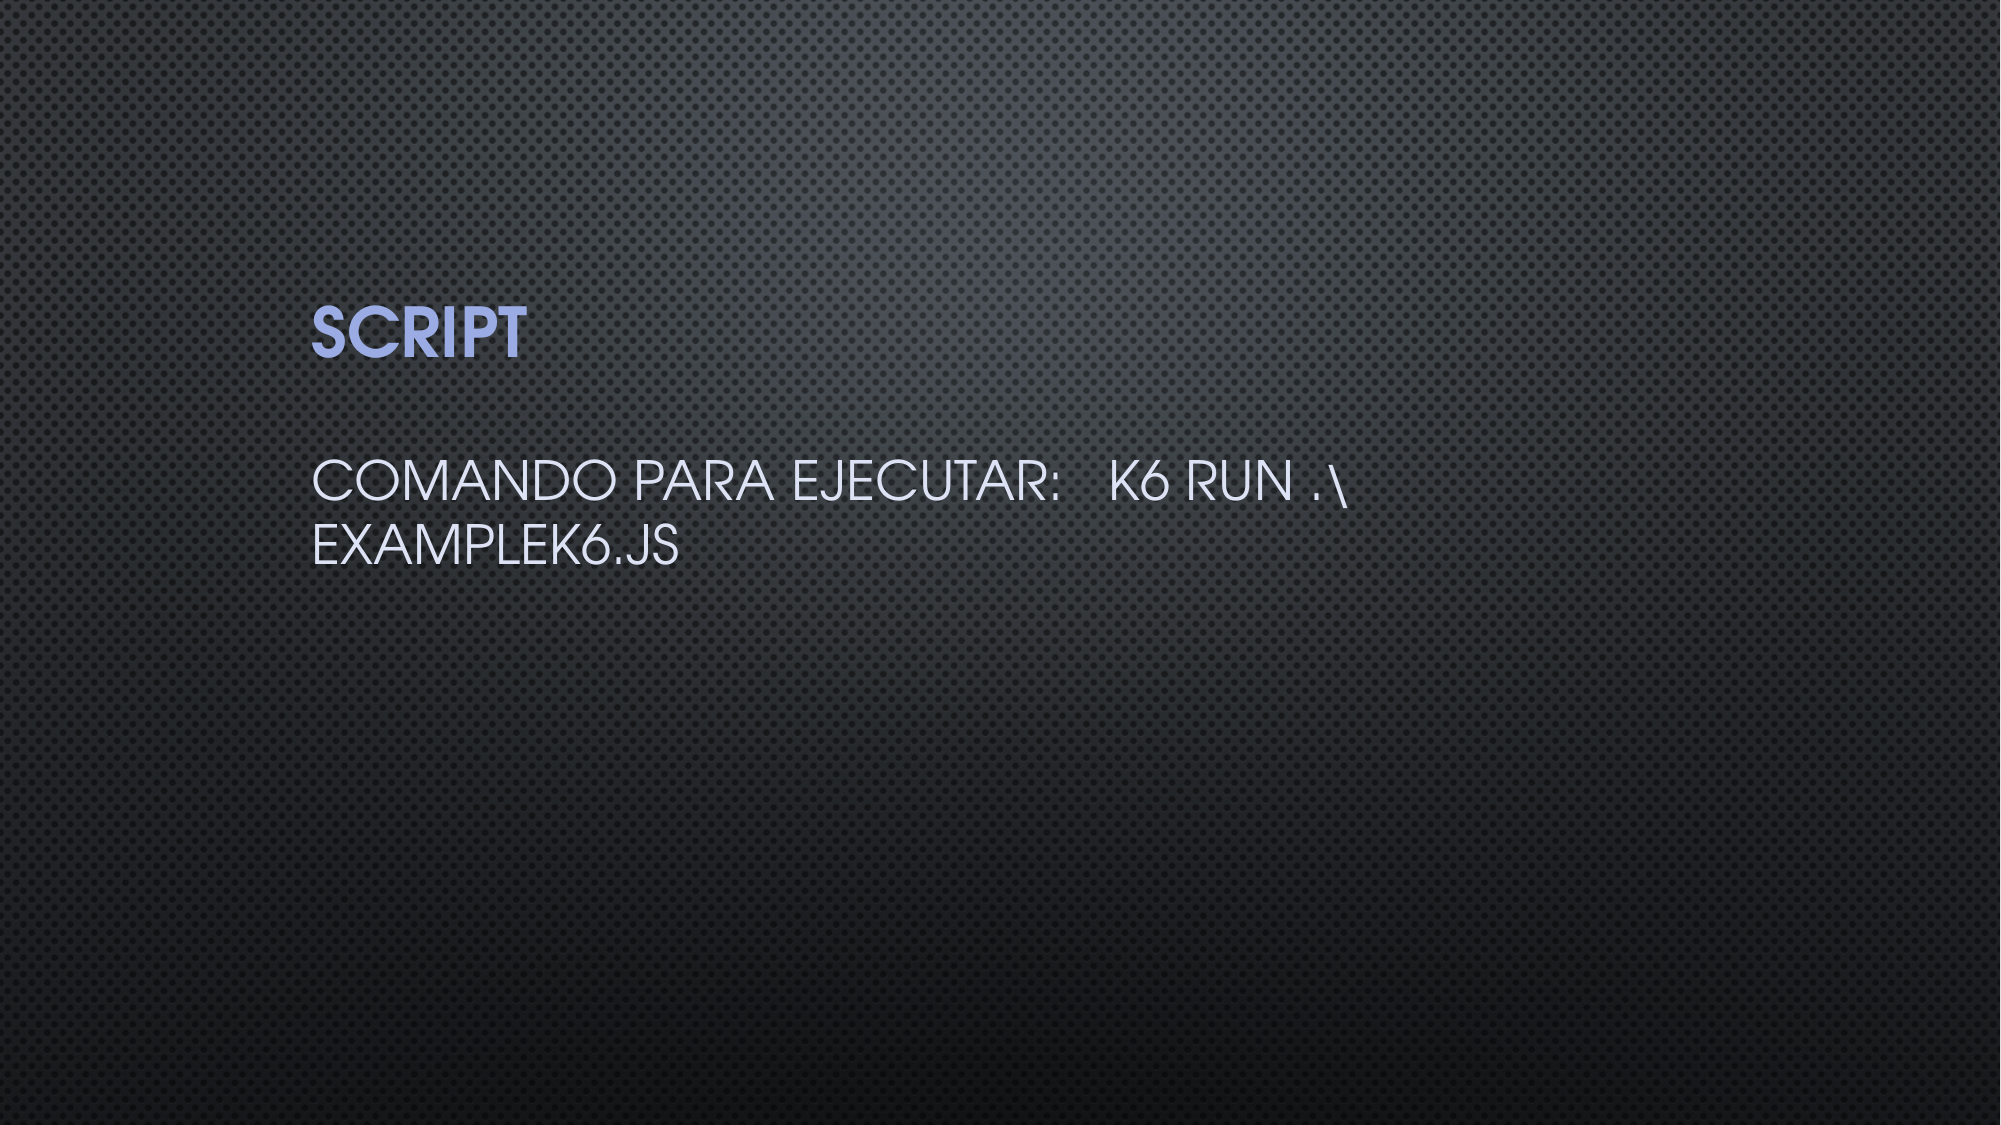

Script

Comando para ejecutar:   k6 run .\examplek6.js